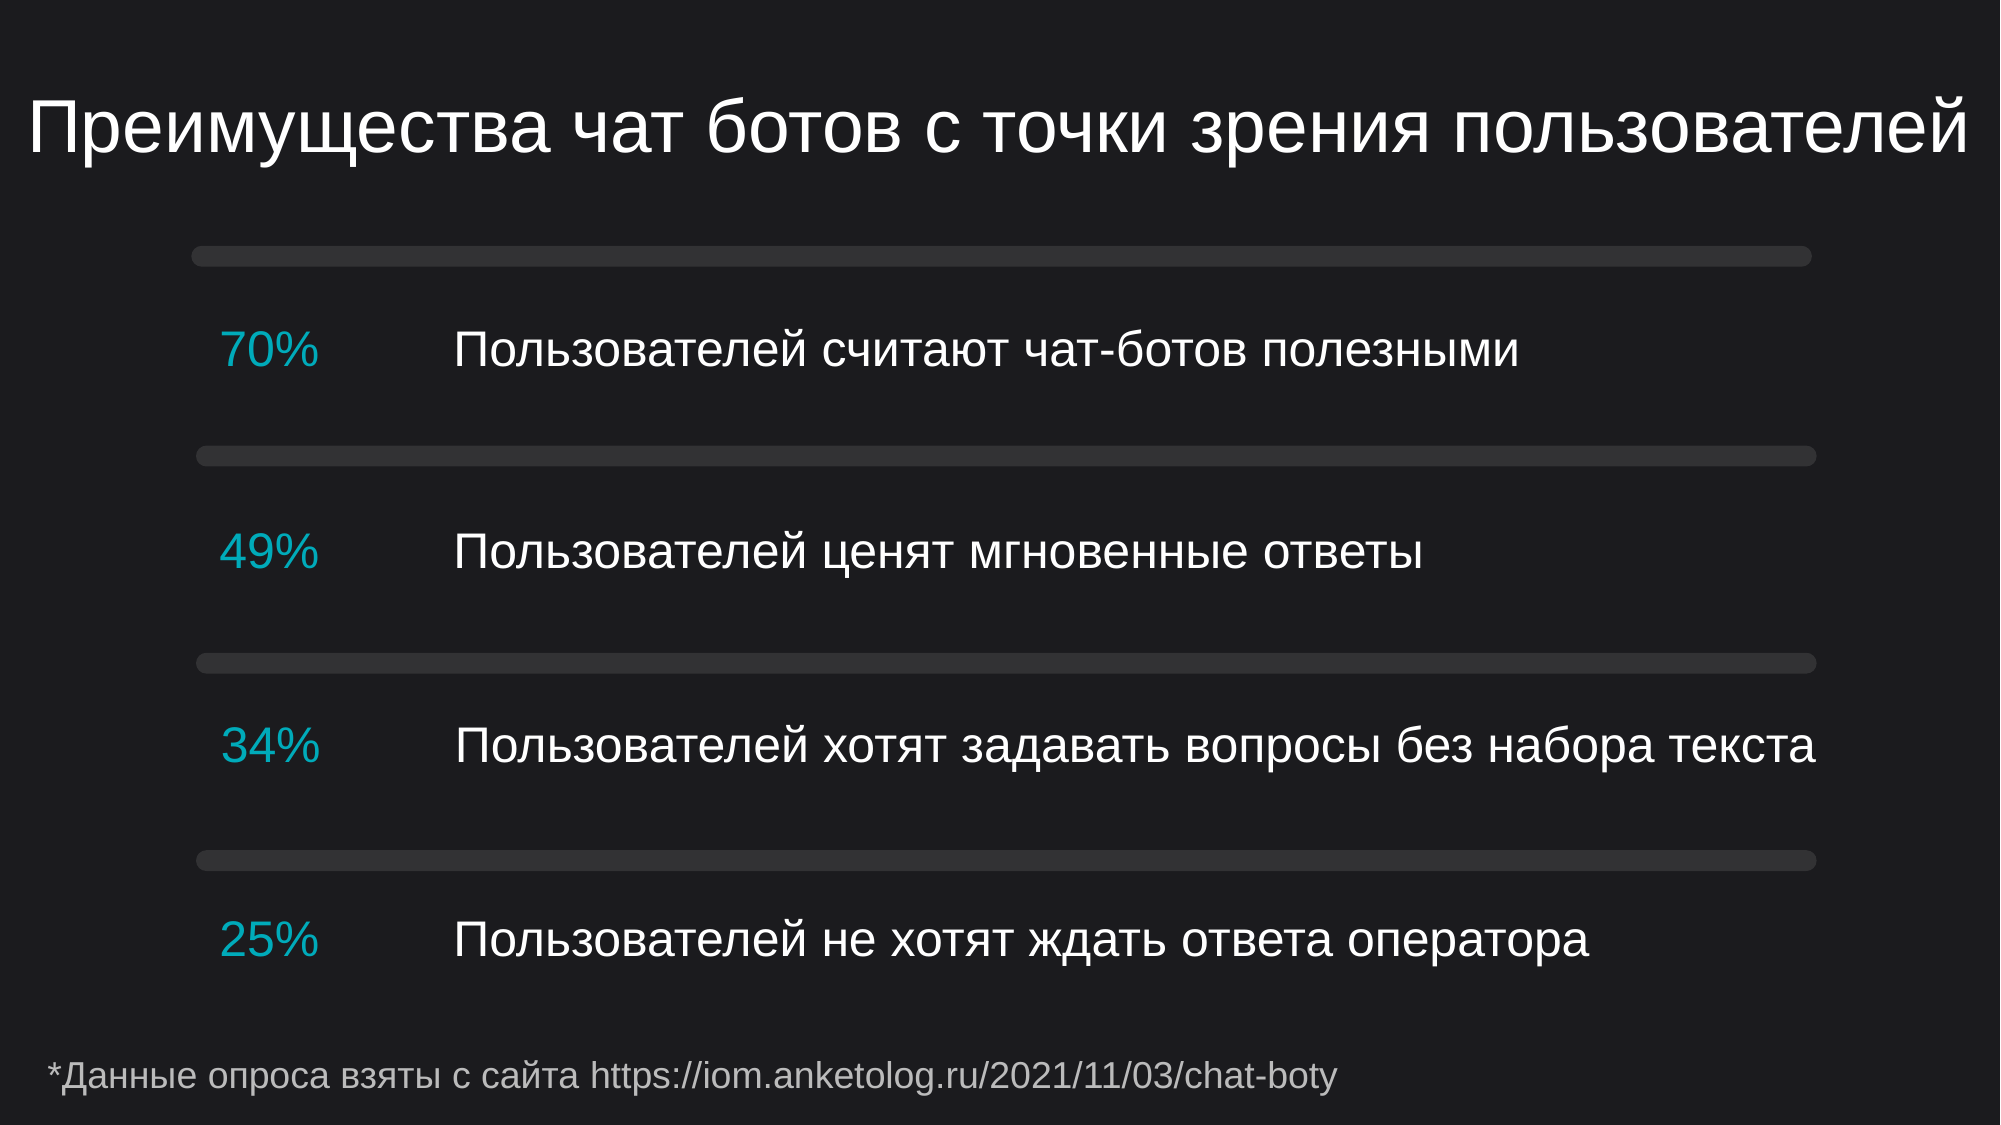

# Преимущества чат ботов с точки зрения пользователей
70%	      Пользователей считают чат-ботов полезными
49%	      Пользователей ценят мгновенные ответы
34%	      Пользователей хотят задавать вопросы без набора текста
25%	      Пользователей не хотят ждать ответа оператора
*Данные опроса взяты с сайта https://iom.anketolog.ru/2021/11/03/chat-boty